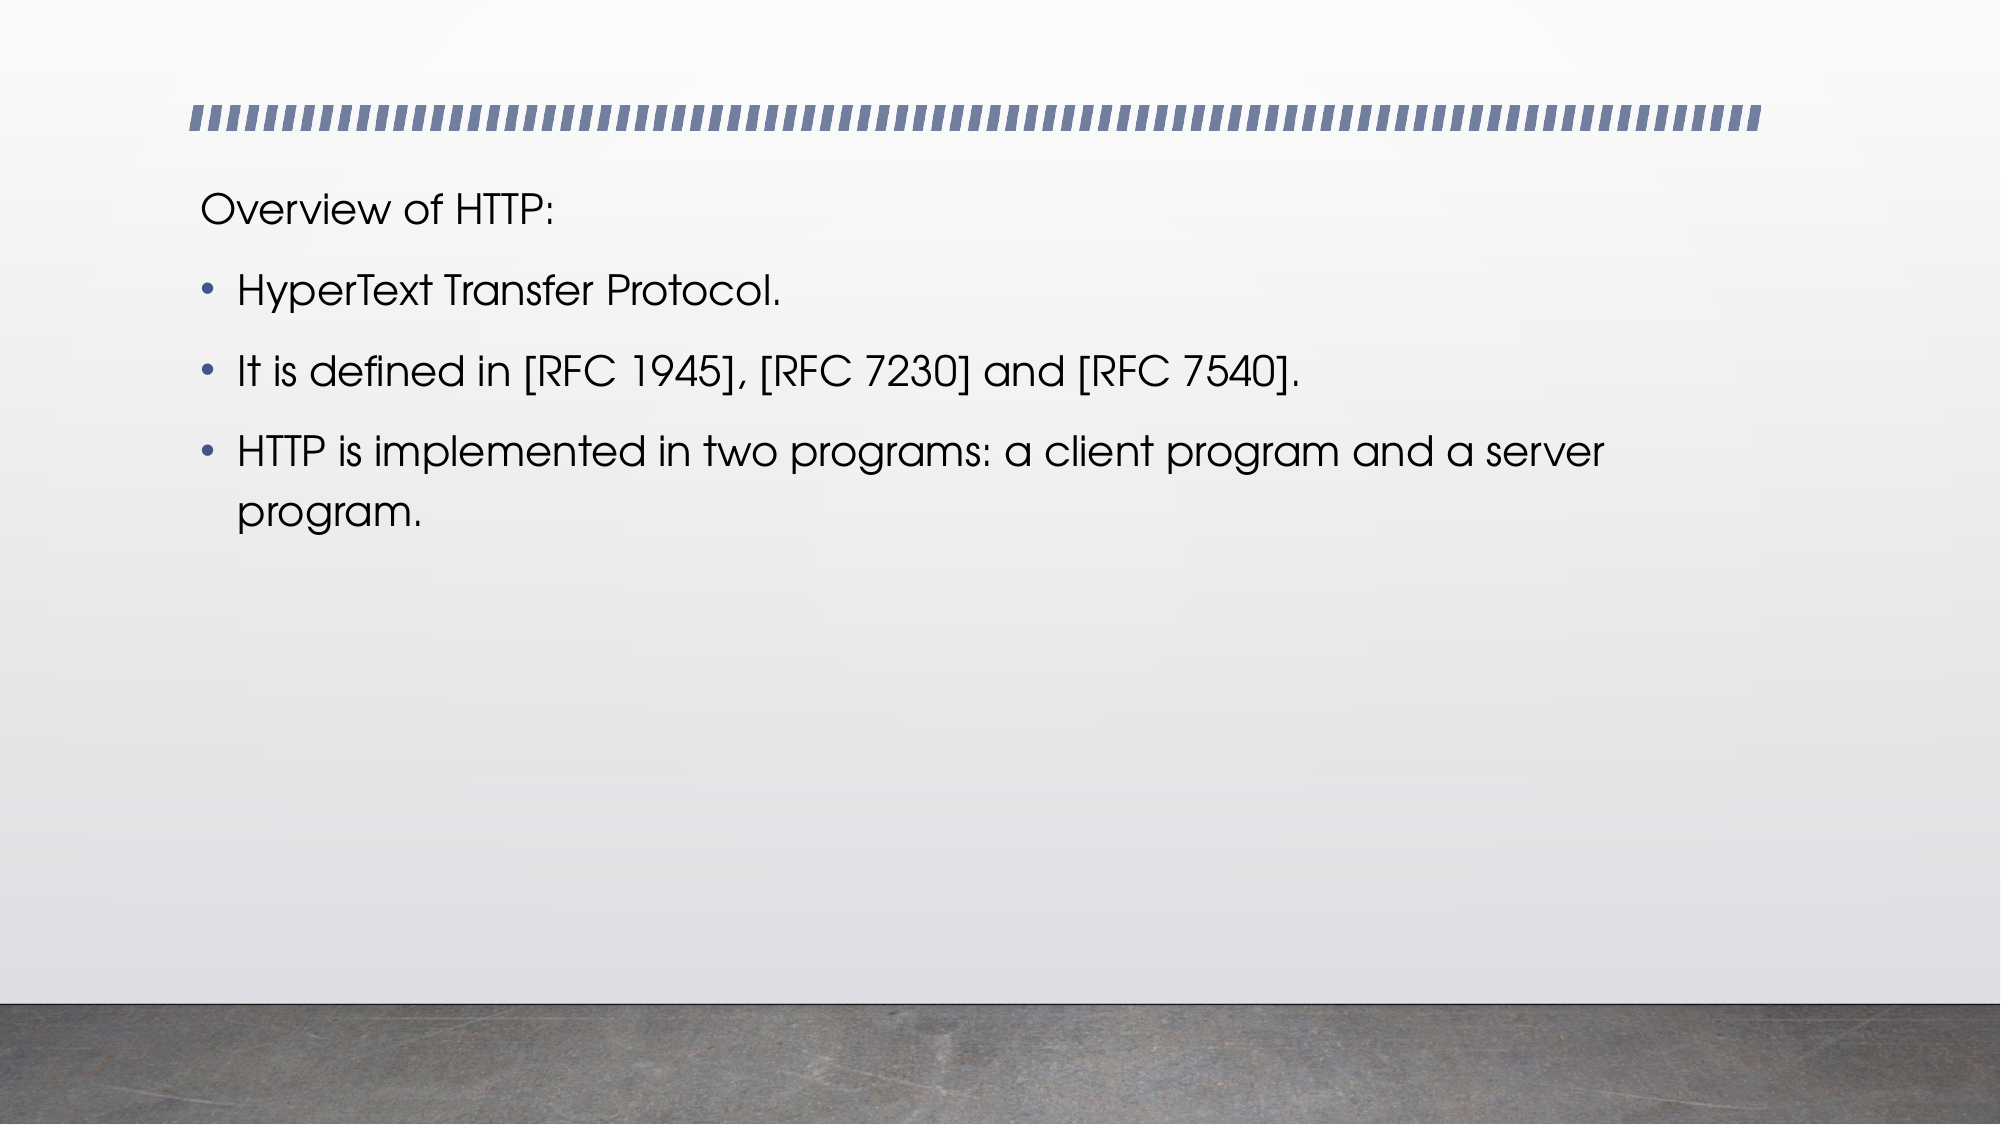

Overview of HTTP:
HyperText Transfer Protocol.
It is defined in [RFC 1945], [RFC 7230] and [RFC 7540].
HTTP is implemented in two programs: a client program and a server program.